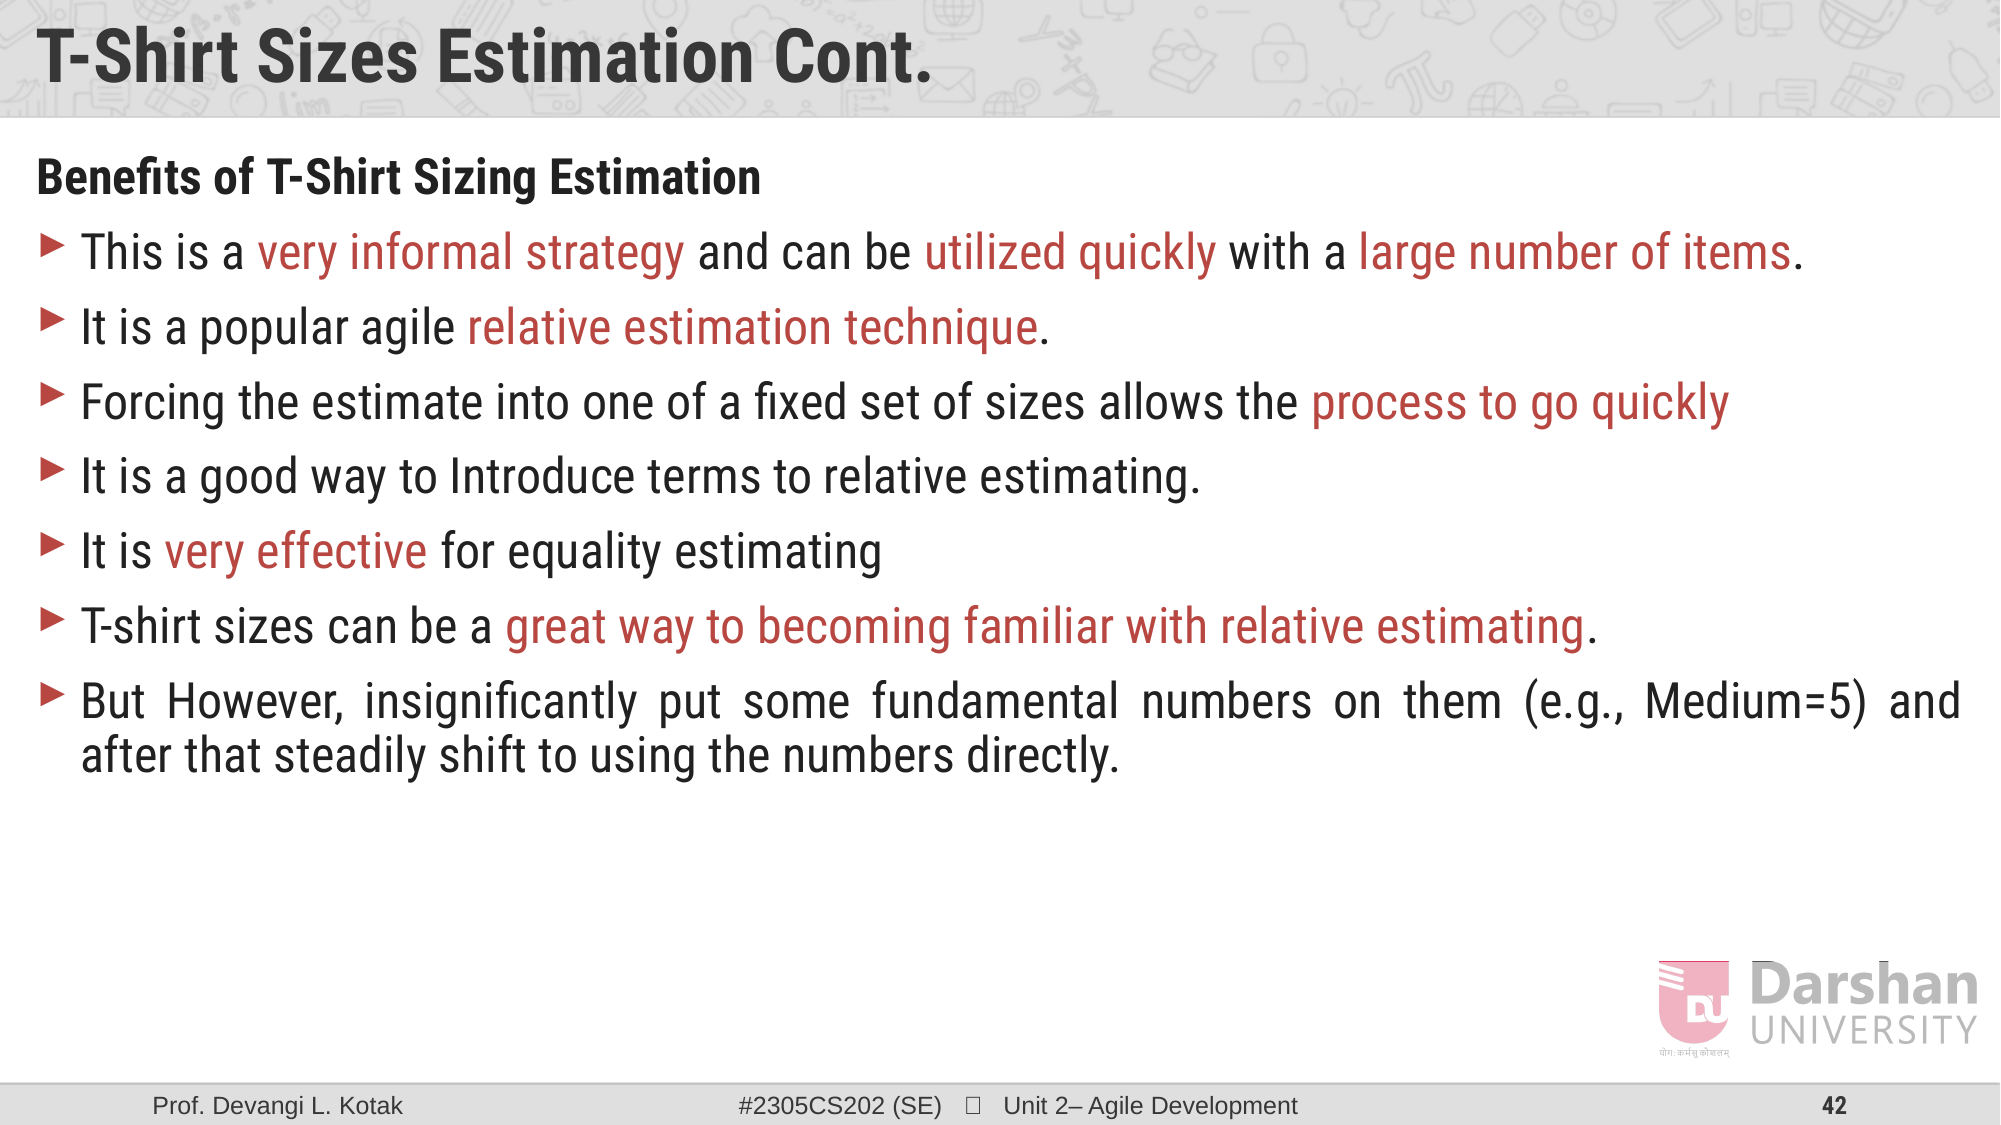

# T-Shirt Sizes Estimation Cont.
Benefits of T-Shirt Sizing Estimation
This is a very informal strategy and can be utilized quickly with a large number of items.
It is a popular agile relative estimation technique.
Forcing the estimate into one of a fixed set of sizes allows the process to go quickly
It is a good way to Introduce terms to relative estimating.
It is very effective for equality estimating
T-shirt sizes can be a great way to becoming familiar with relative estimating.
But However, insignificantly put some fundamental numbers on them (e.g., Medium=5) and after that steadily shift to using the numbers directly.